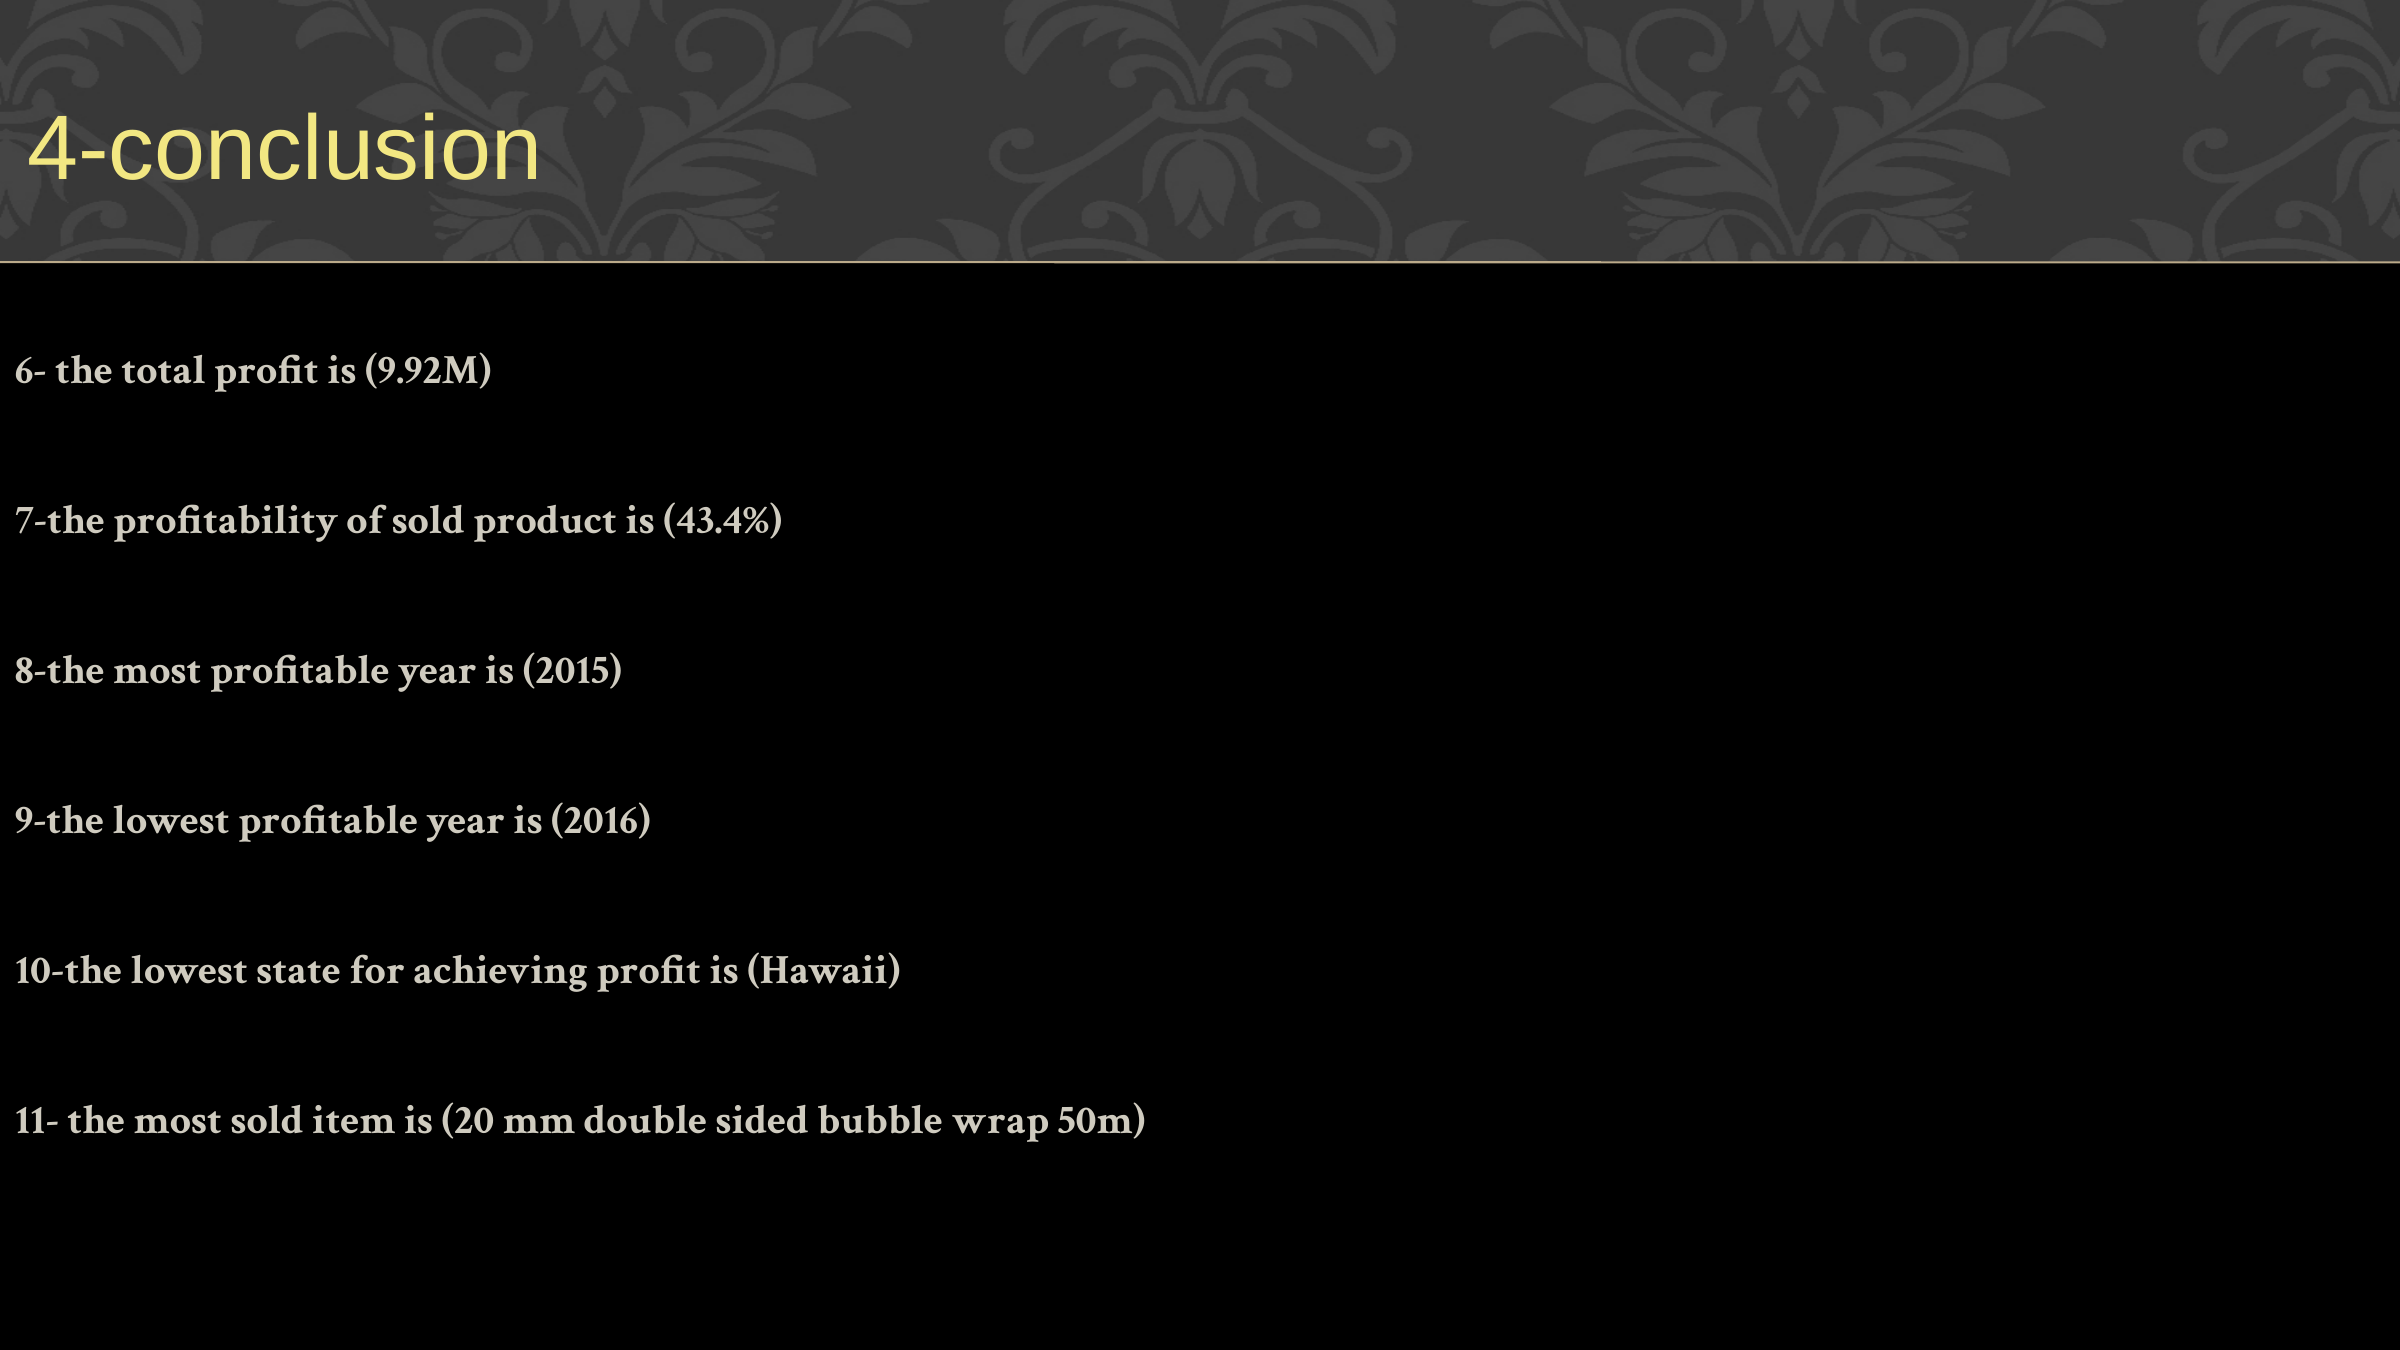

4-conclusion
6- the total profit is (9.92M)

7-the profitability of sold product is (43.4%)

8-the most profitable year is (2015)

9-the lowest profitable year is (2016)

10-the lowest state for achieving profit is (Hawaii)

11- the most sold item is (20 mm double sided bubble wrap 50m)